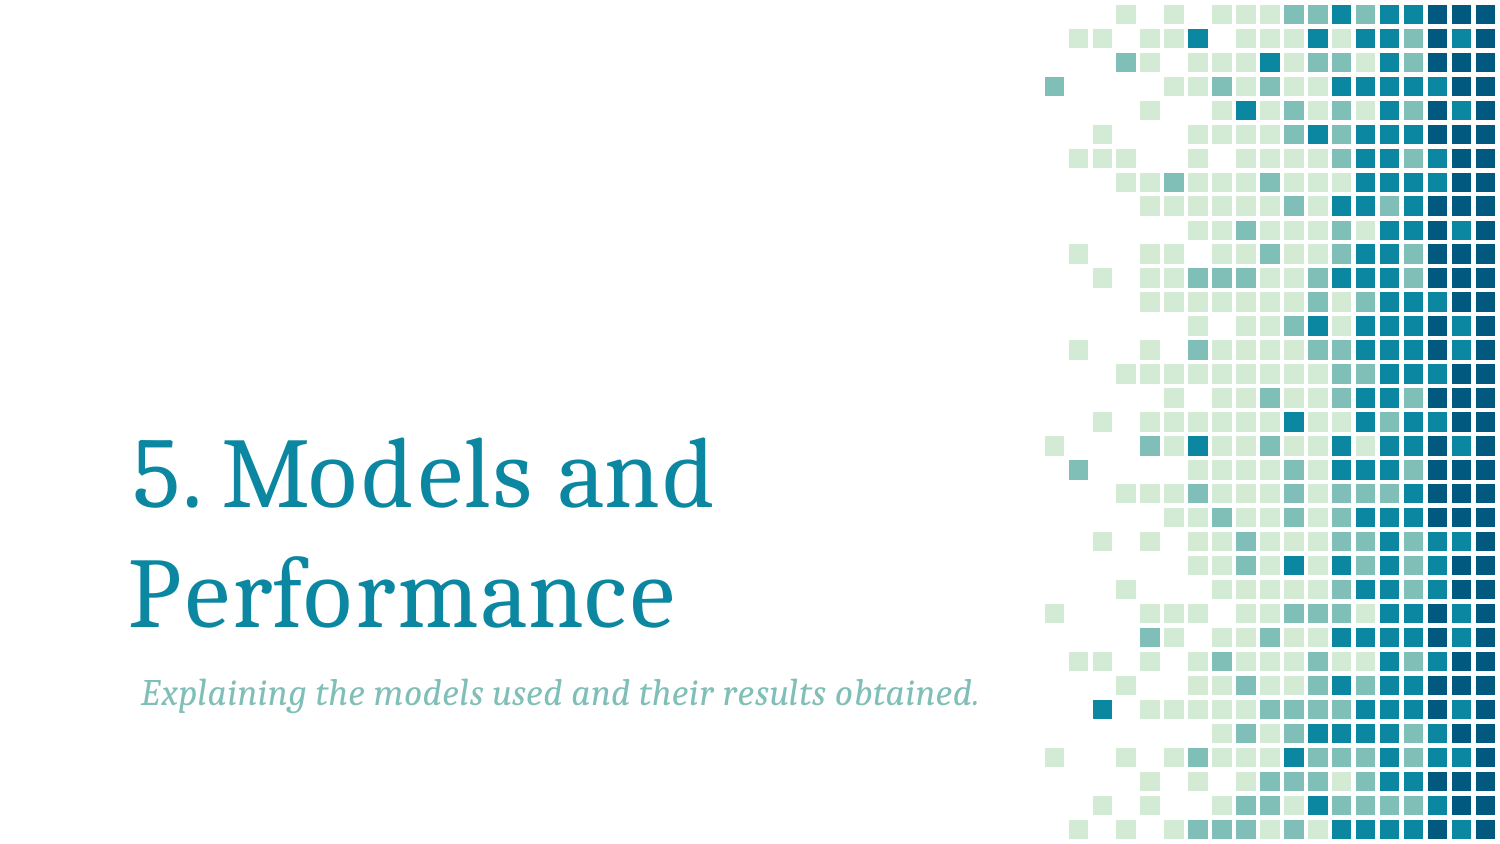

# 5. Models and Performance
Explaining the models used and their results obtained.